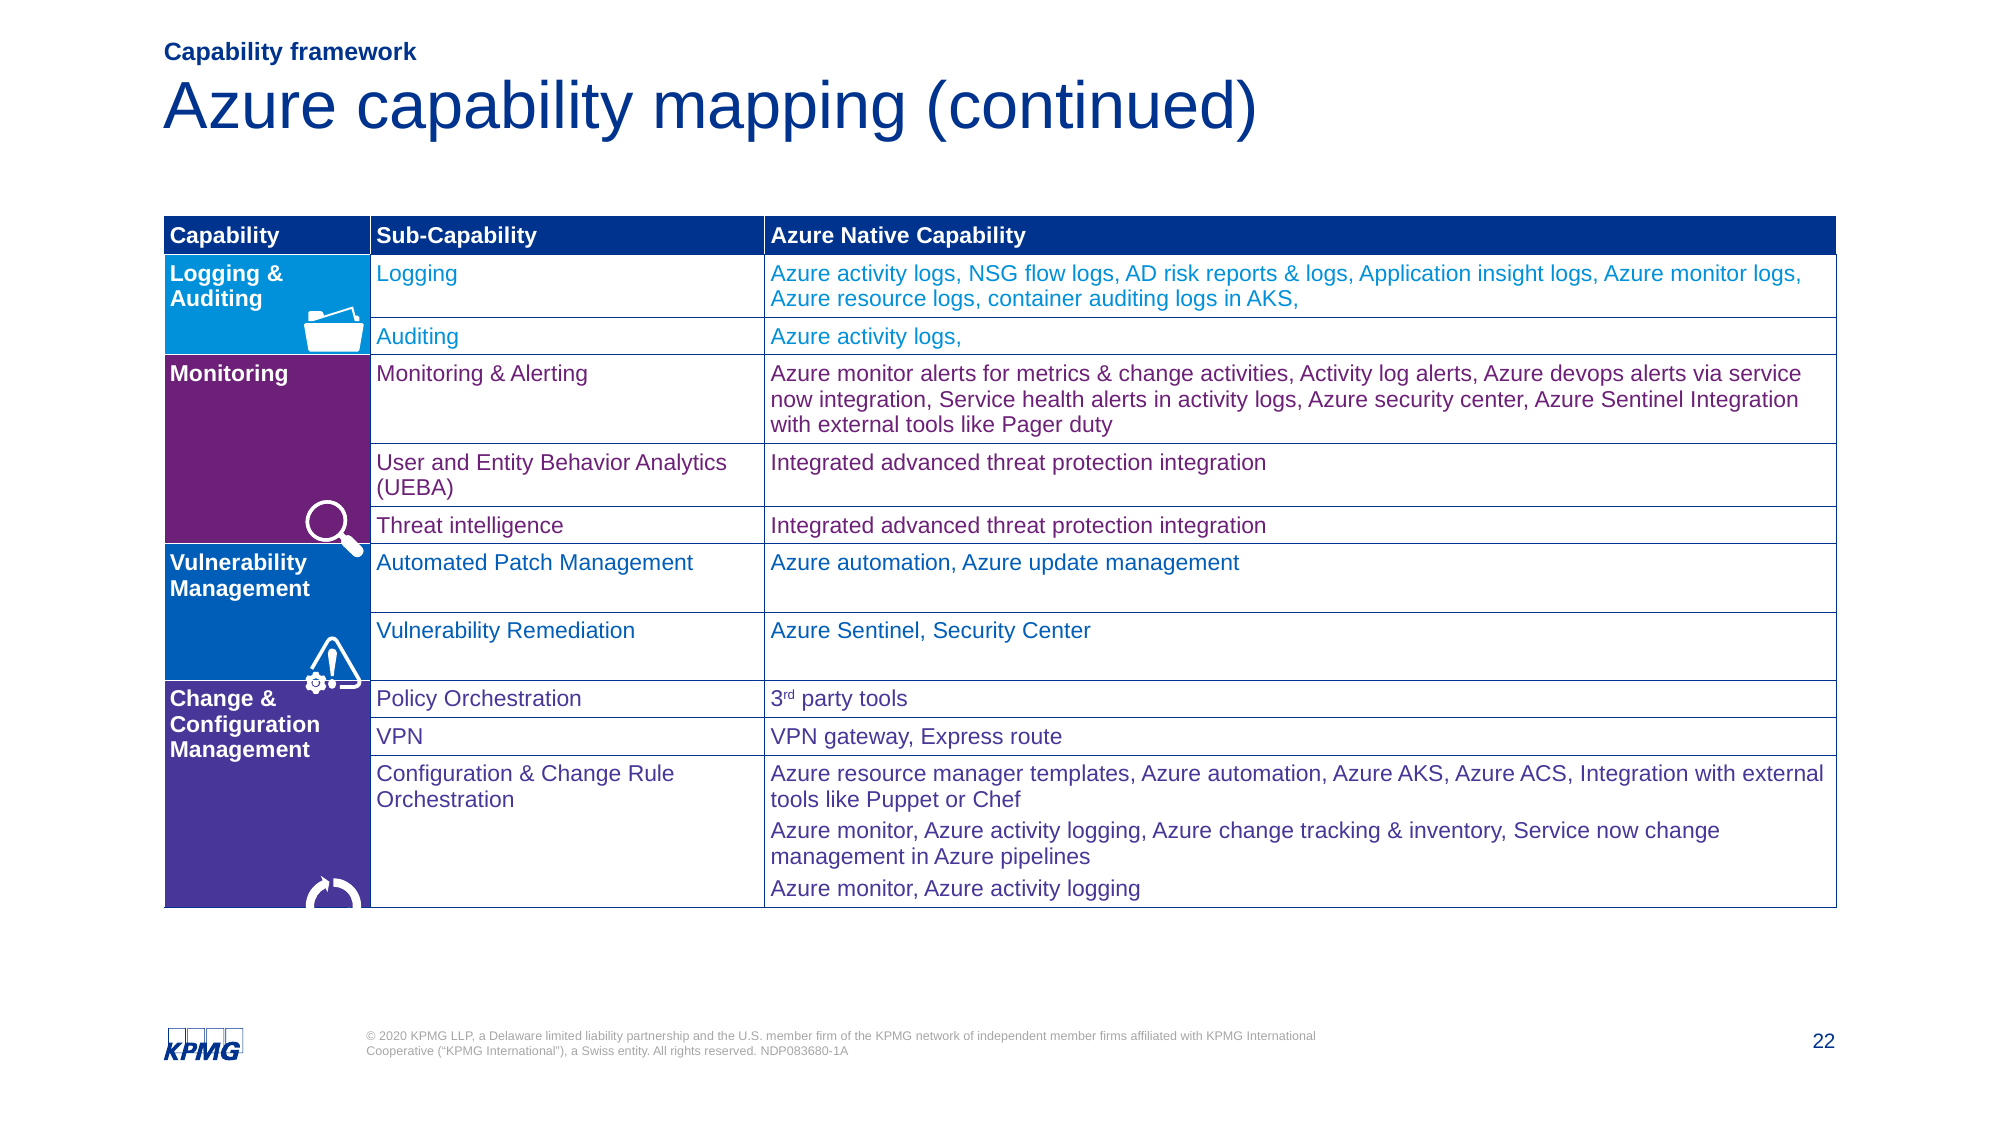

Capability framework
# Azure capability mapping (continued)
| Capability | Sub-Capability | Azure Native Capability |
| --- | --- | --- |
| Logging & Auditing | Logging | Azure activity logs, NSG flow logs, AD risk reports & logs, Application insight logs, Azure monitor logs, Azure resource logs, container auditing logs in AKS, |
|  | Auditing | Azure activity logs, |
| Monitoring | Monitoring & Alerting | Azure monitor alerts for metrics & change activities, Activity log alerts, Azure devops alerts via service now integration, Service health alerts in activity logs, Azure security center, Azure Sentinel Integration with external tools like Pager duty |
|  | User and Entity Behavior Analytics (UEBA) | Integrated advanced threat protection integration |
|  | Threat intelligence | Integrated advanced threat protection integration |
| Vulnerability Management | Automated Patch Management | Azure automation, Azure update management |
|  | Vulnerability Remediation | Azure Sentinel, Security Center |
| Change & Configuration Management | Policy Orchestration | 3rd party tools |
|  | VPN | VPN gateway, Express route |
|  | Configuration & Change Rule Orchestration | Azure resource manager templates, Azure automation, Azure AKS, Azure ACS, Integration with external tools like Puppet or Chef Azure monitor, Azure activity logging, Azure change tracking & inventory, Service now change management in Azure pipelines Azure monitor, Azure activity logging |